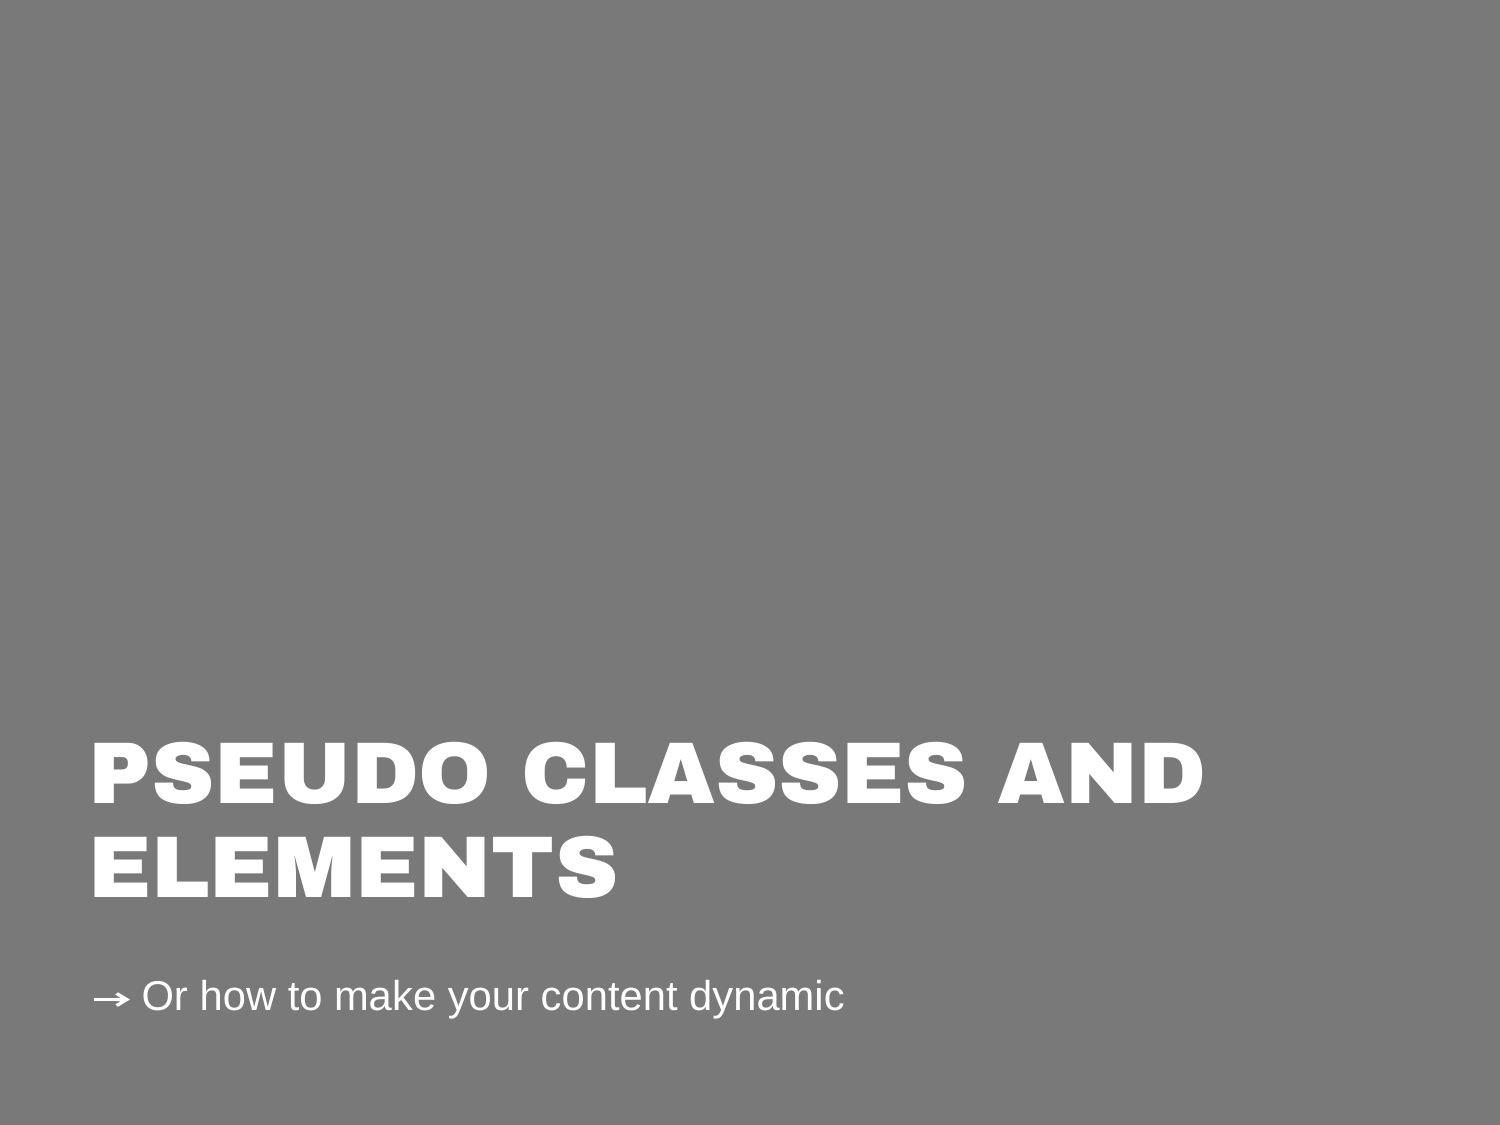

Pseudo classes and elements
Or how to make your content dynamic